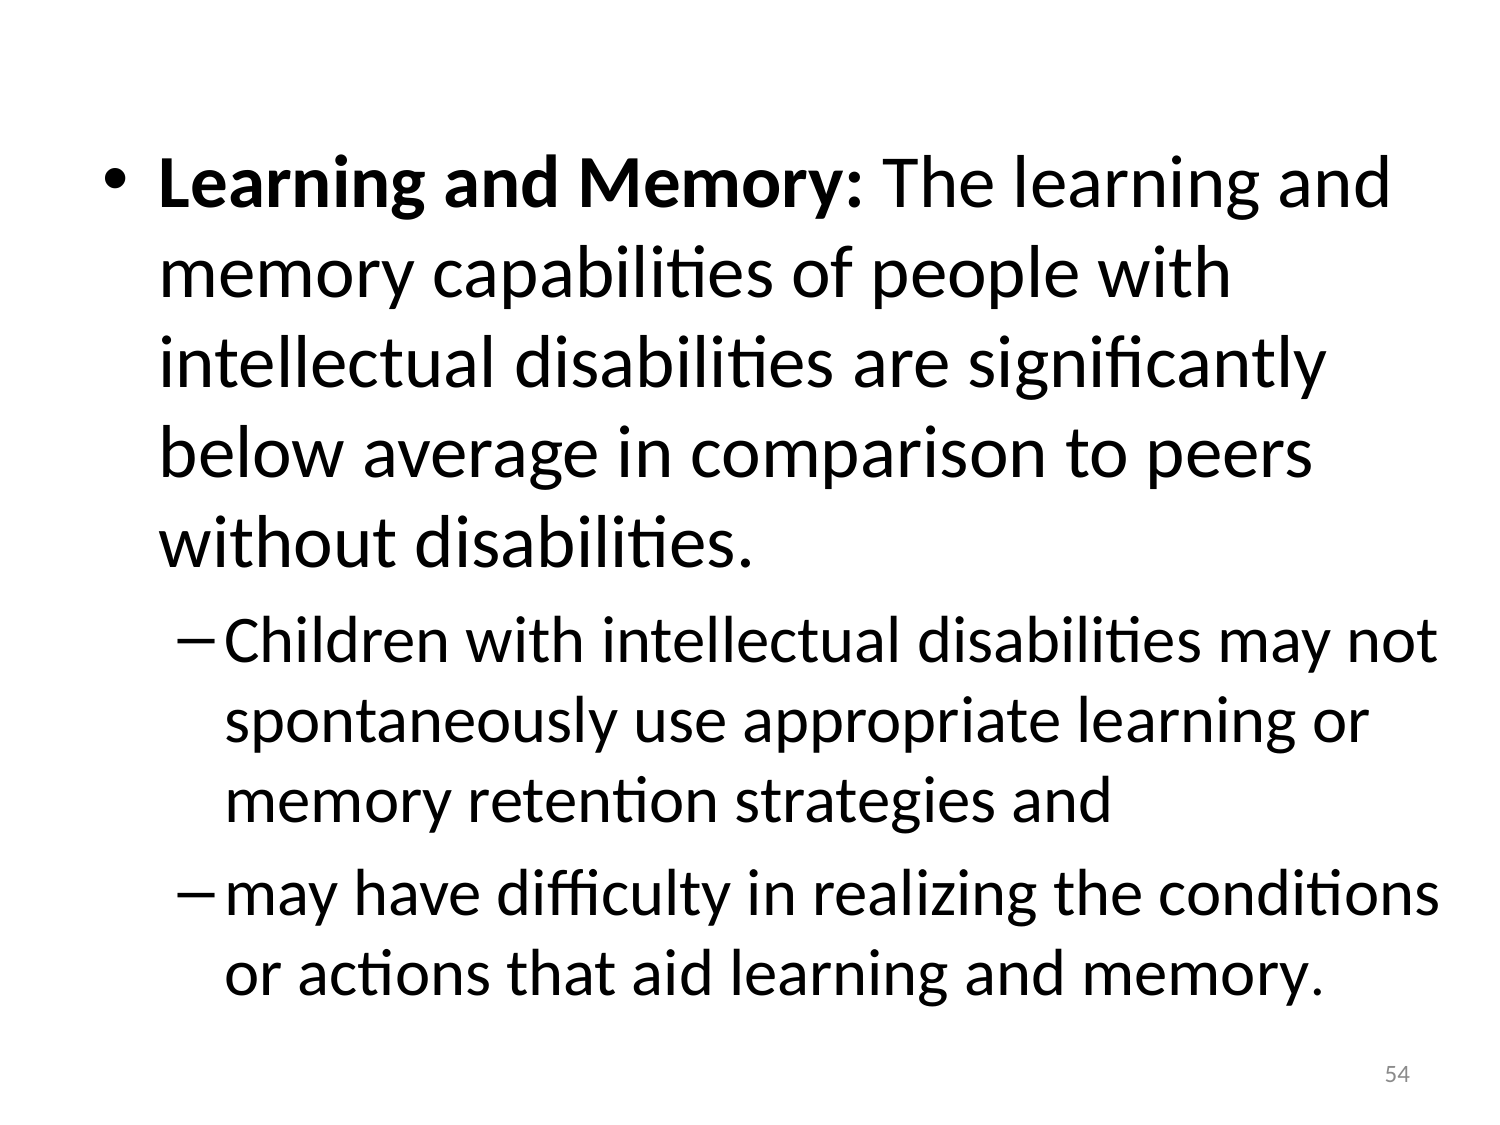

#
Learning and Memory: The learning and memory capabilities of people with intellectual disabilities are significantly below average in comparison to peers without disabilities.
Children with intellectual disabilities may not spontaneously use appropriate learning or memory retention strategies and
may have difficulty in realizing the conditions or actions that aid learning and memory.
54